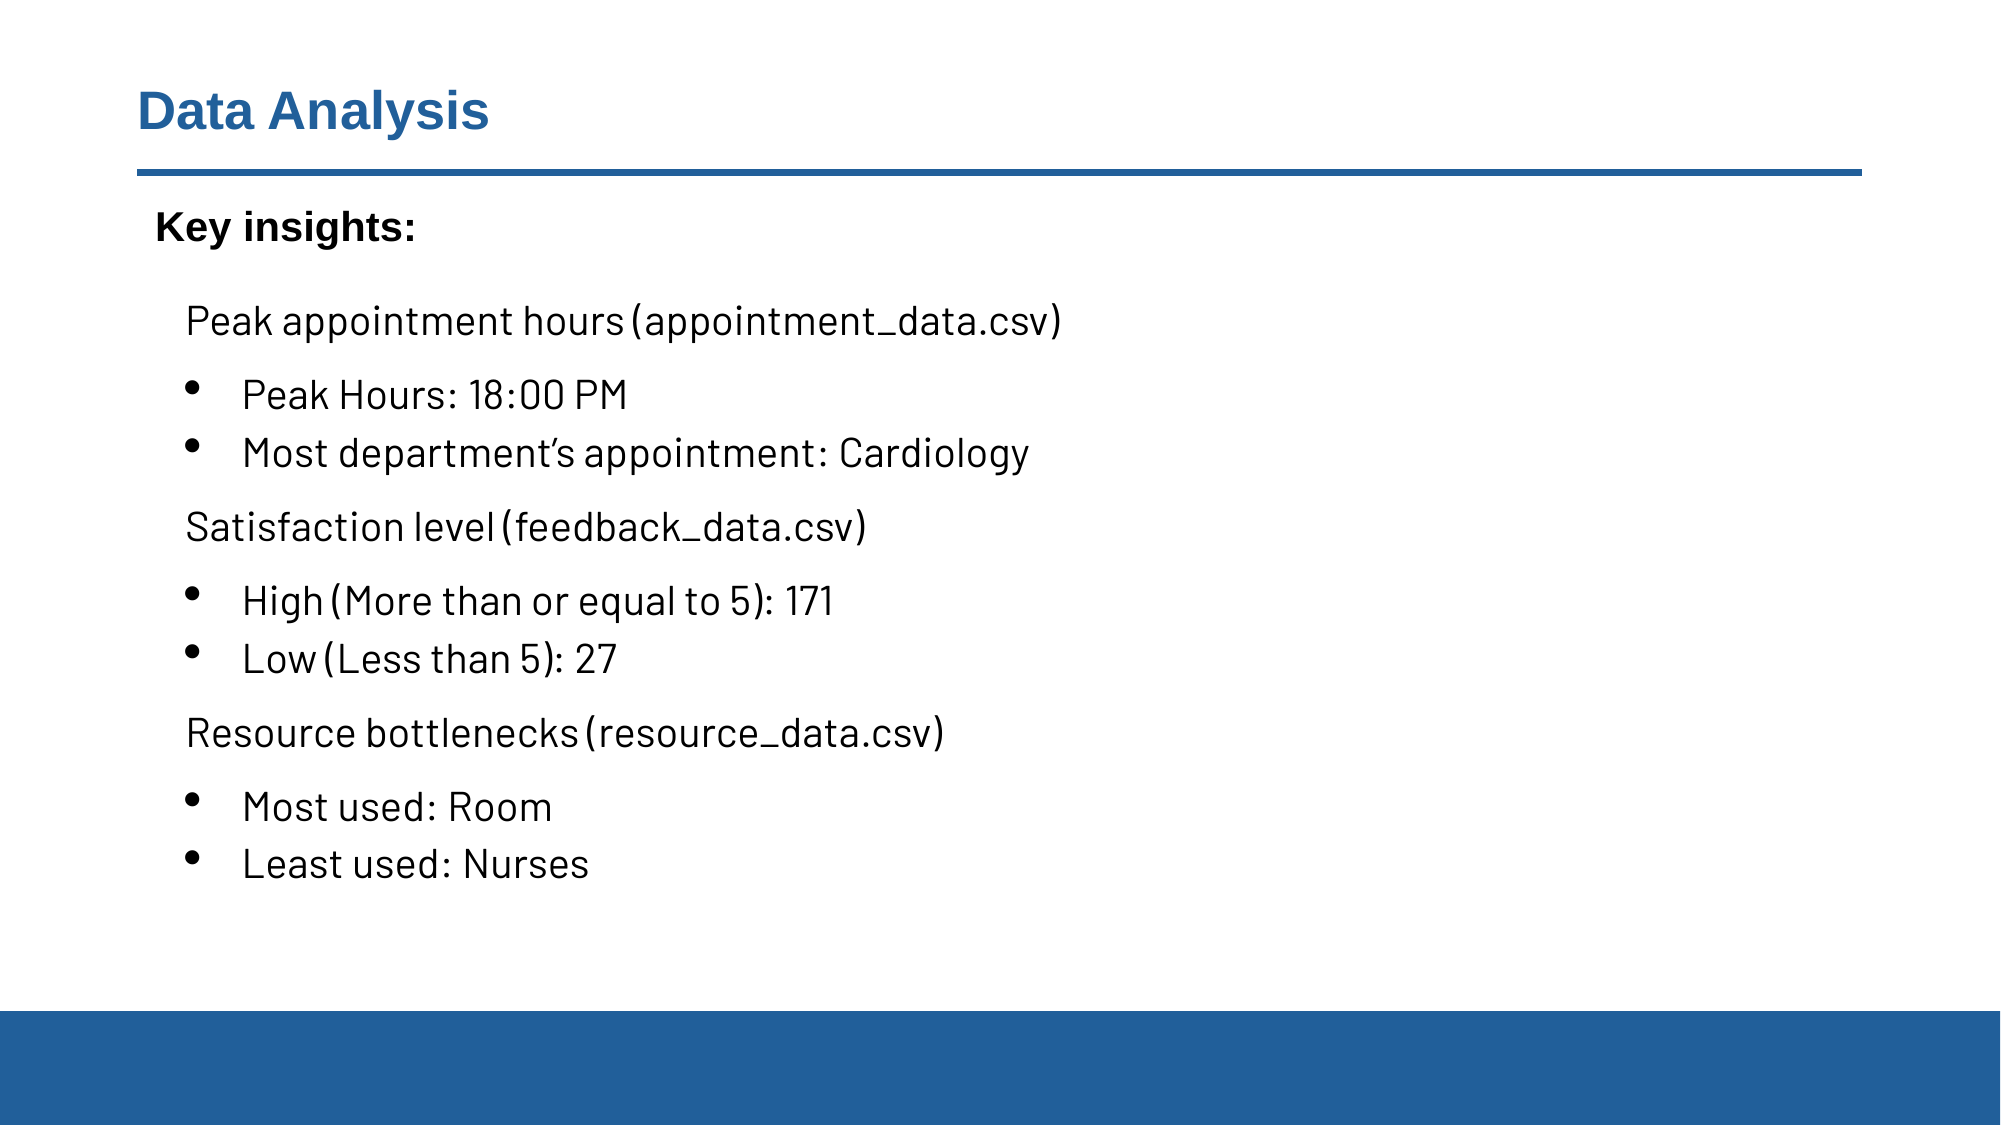

# Data Analysis
Key insights:

Peak appointment hours (appointment_data.csv)
Peak Hours: 18:00 PM
Most department’s appointment: Cardiology
Satisfaction level (feedback_data.csv)
High (More than or equal to 5): 171
Low (Less than 5): 27
Resource bottlenecks (resource_data.csv)
Most used: Room
Least used: Nurses